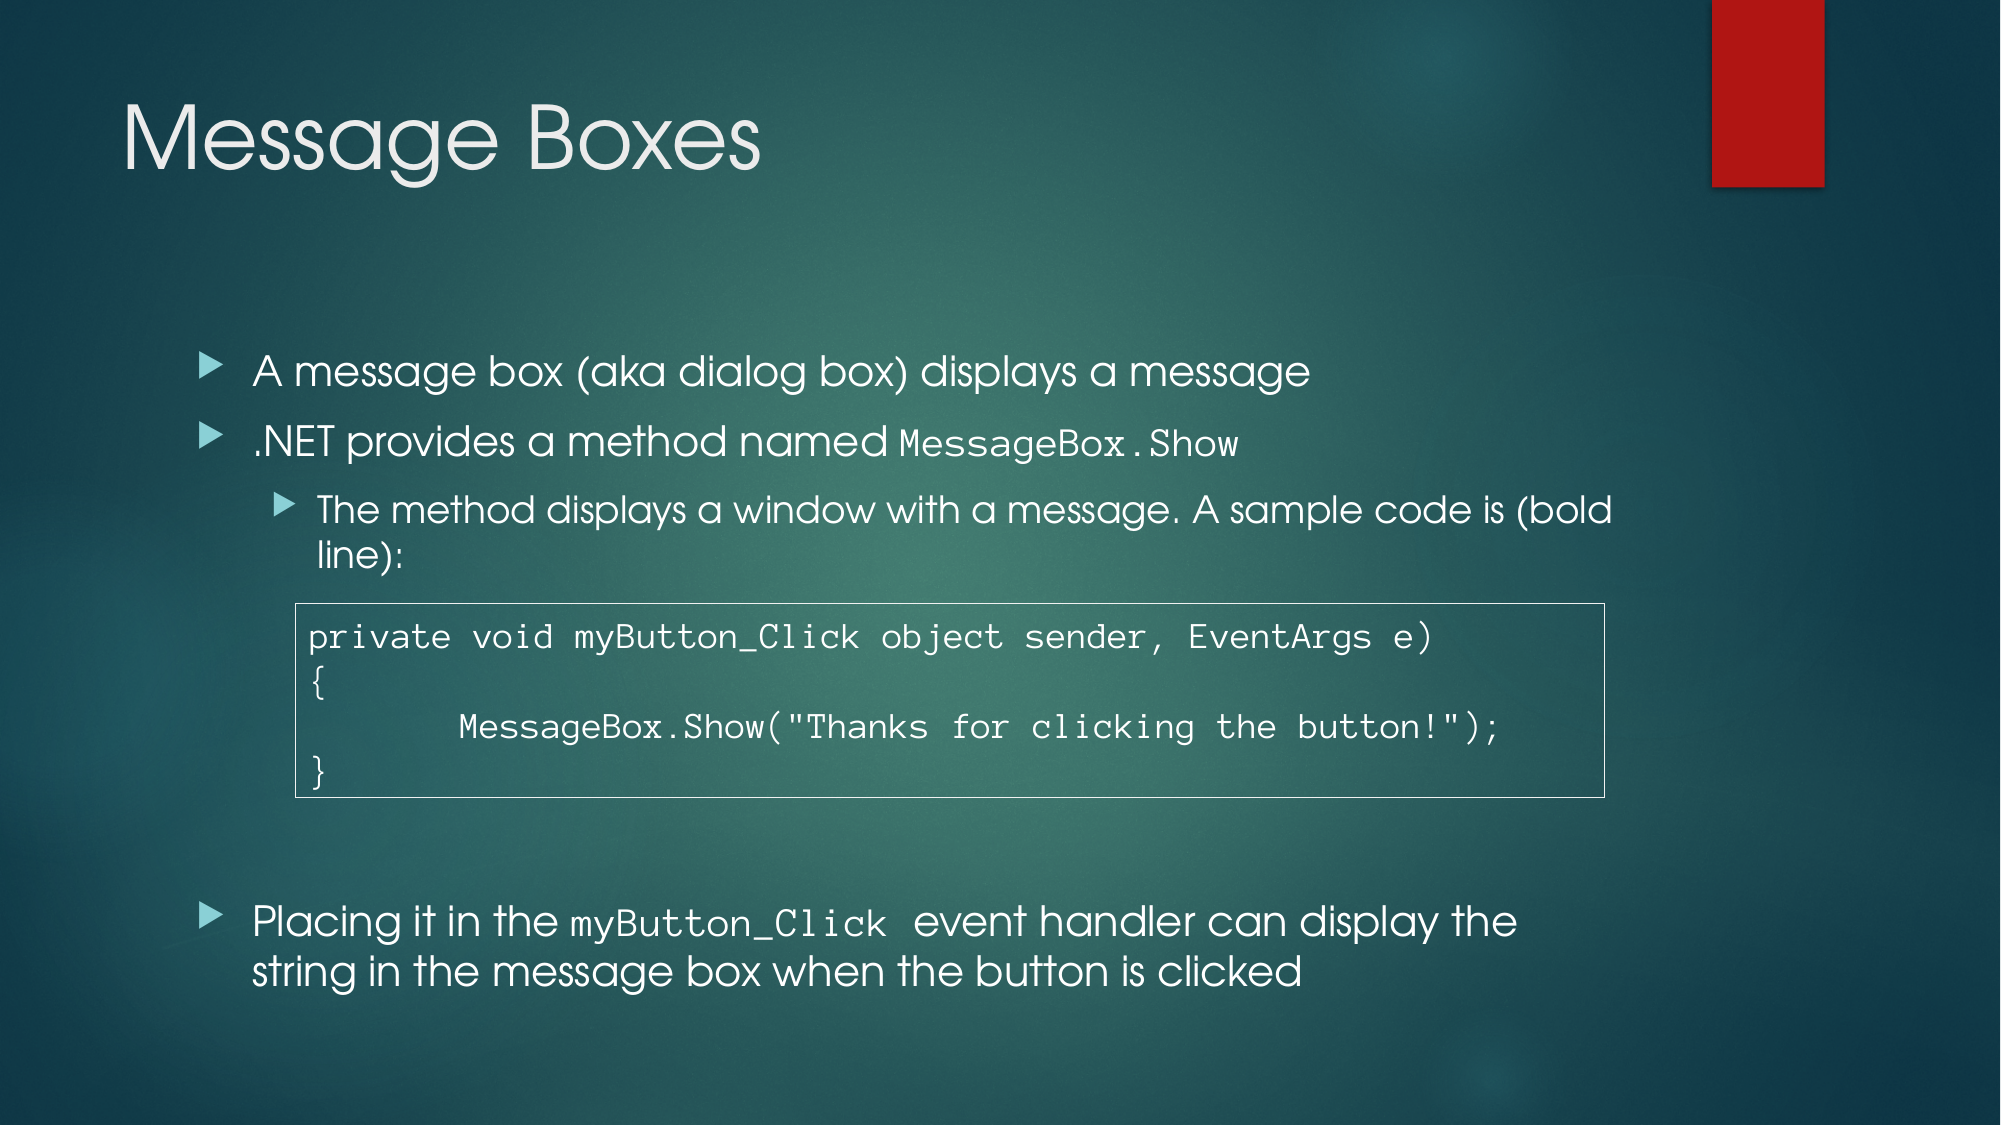

# Message Boxes
A message box (aka dialog box) displays a message
.NET provides a method named MessageBox.Show
The method displays a window with a message. A sample code is (bold line):

Placing it in the myButton_Click event handler can display the string in the message box when the button is clicked
private void myButton_Click object sender, EventArgs e)
{
	MessageBox.Show("Thanks for clicking the button!");
}